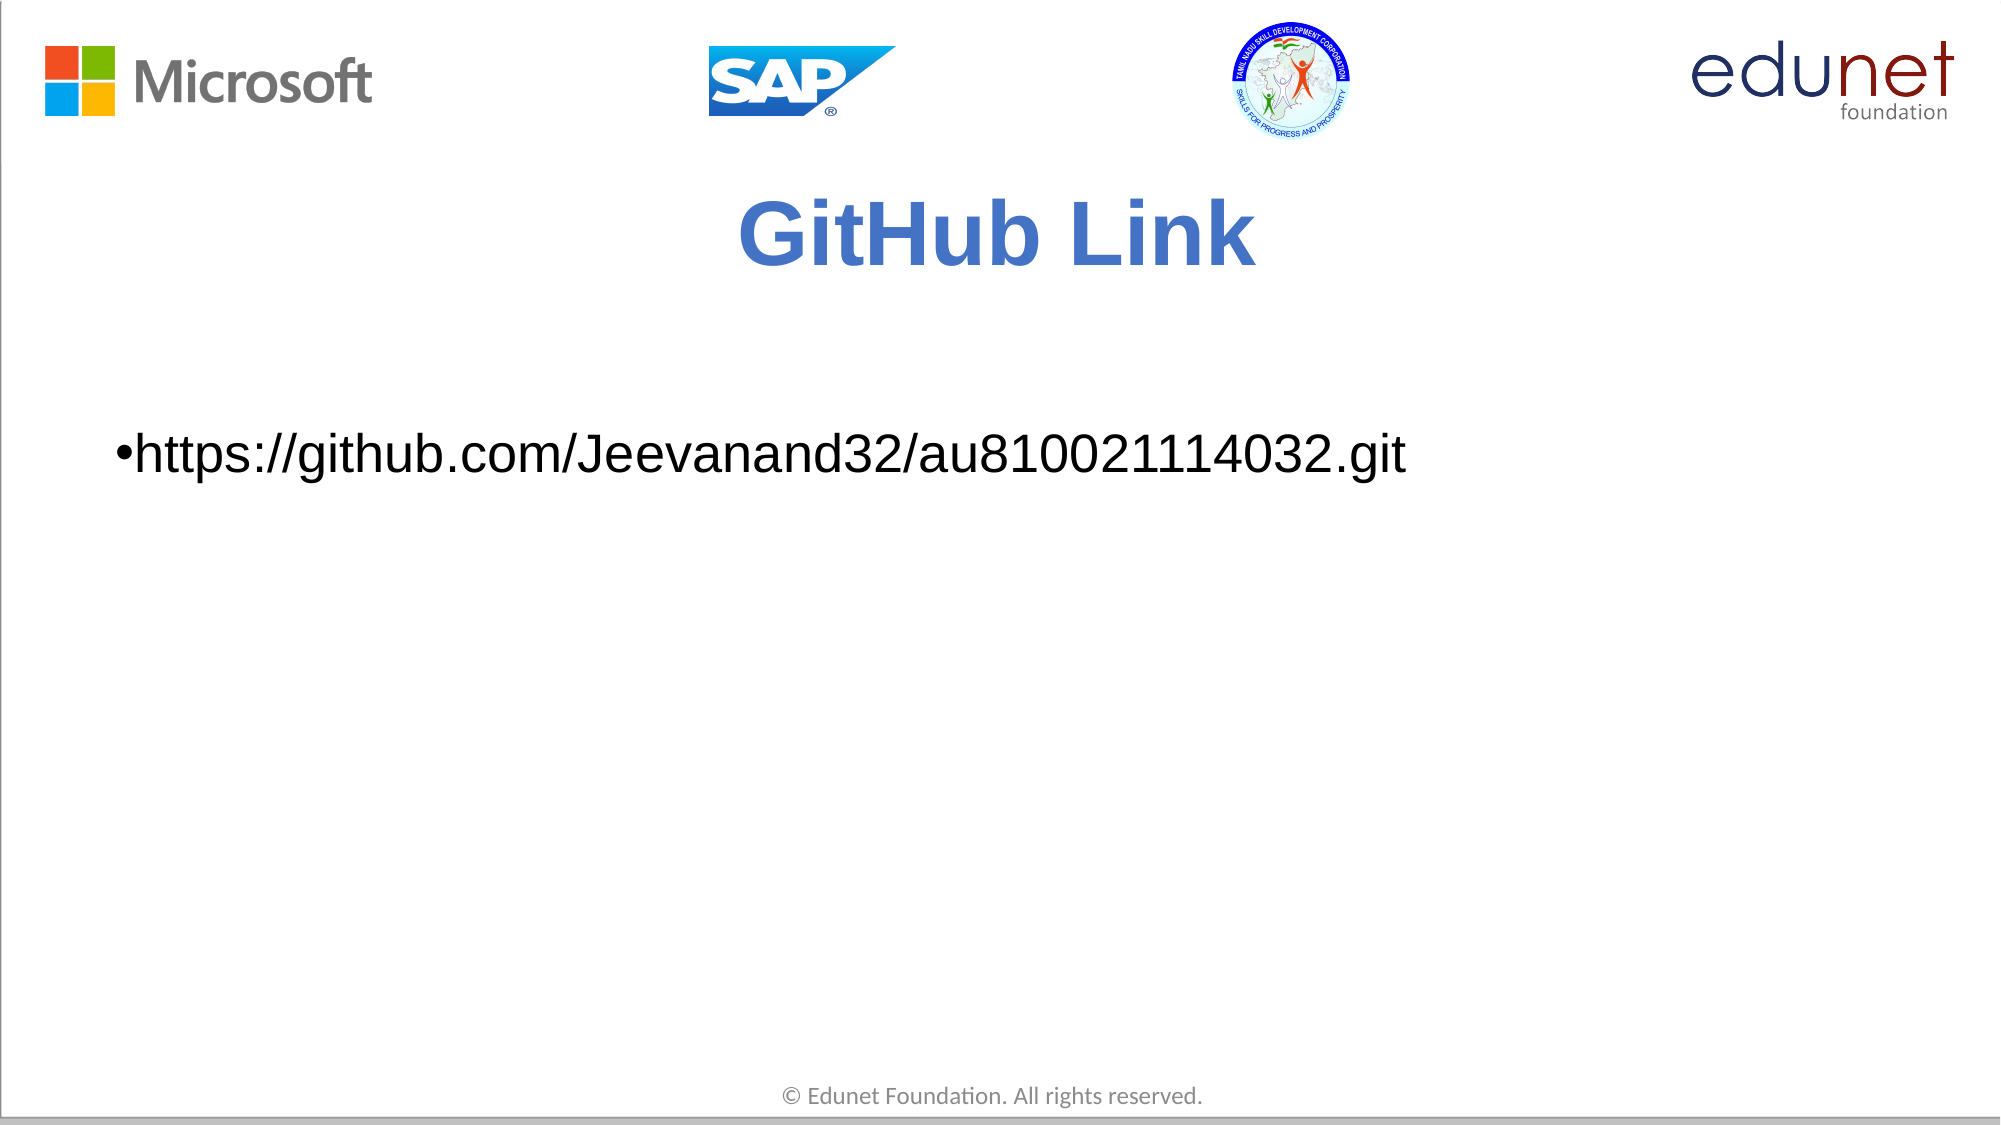

# GitHub Link

https://github.com/Jeevanand32/au810021114032.git
© Edunet Foundation. All rights reserved.